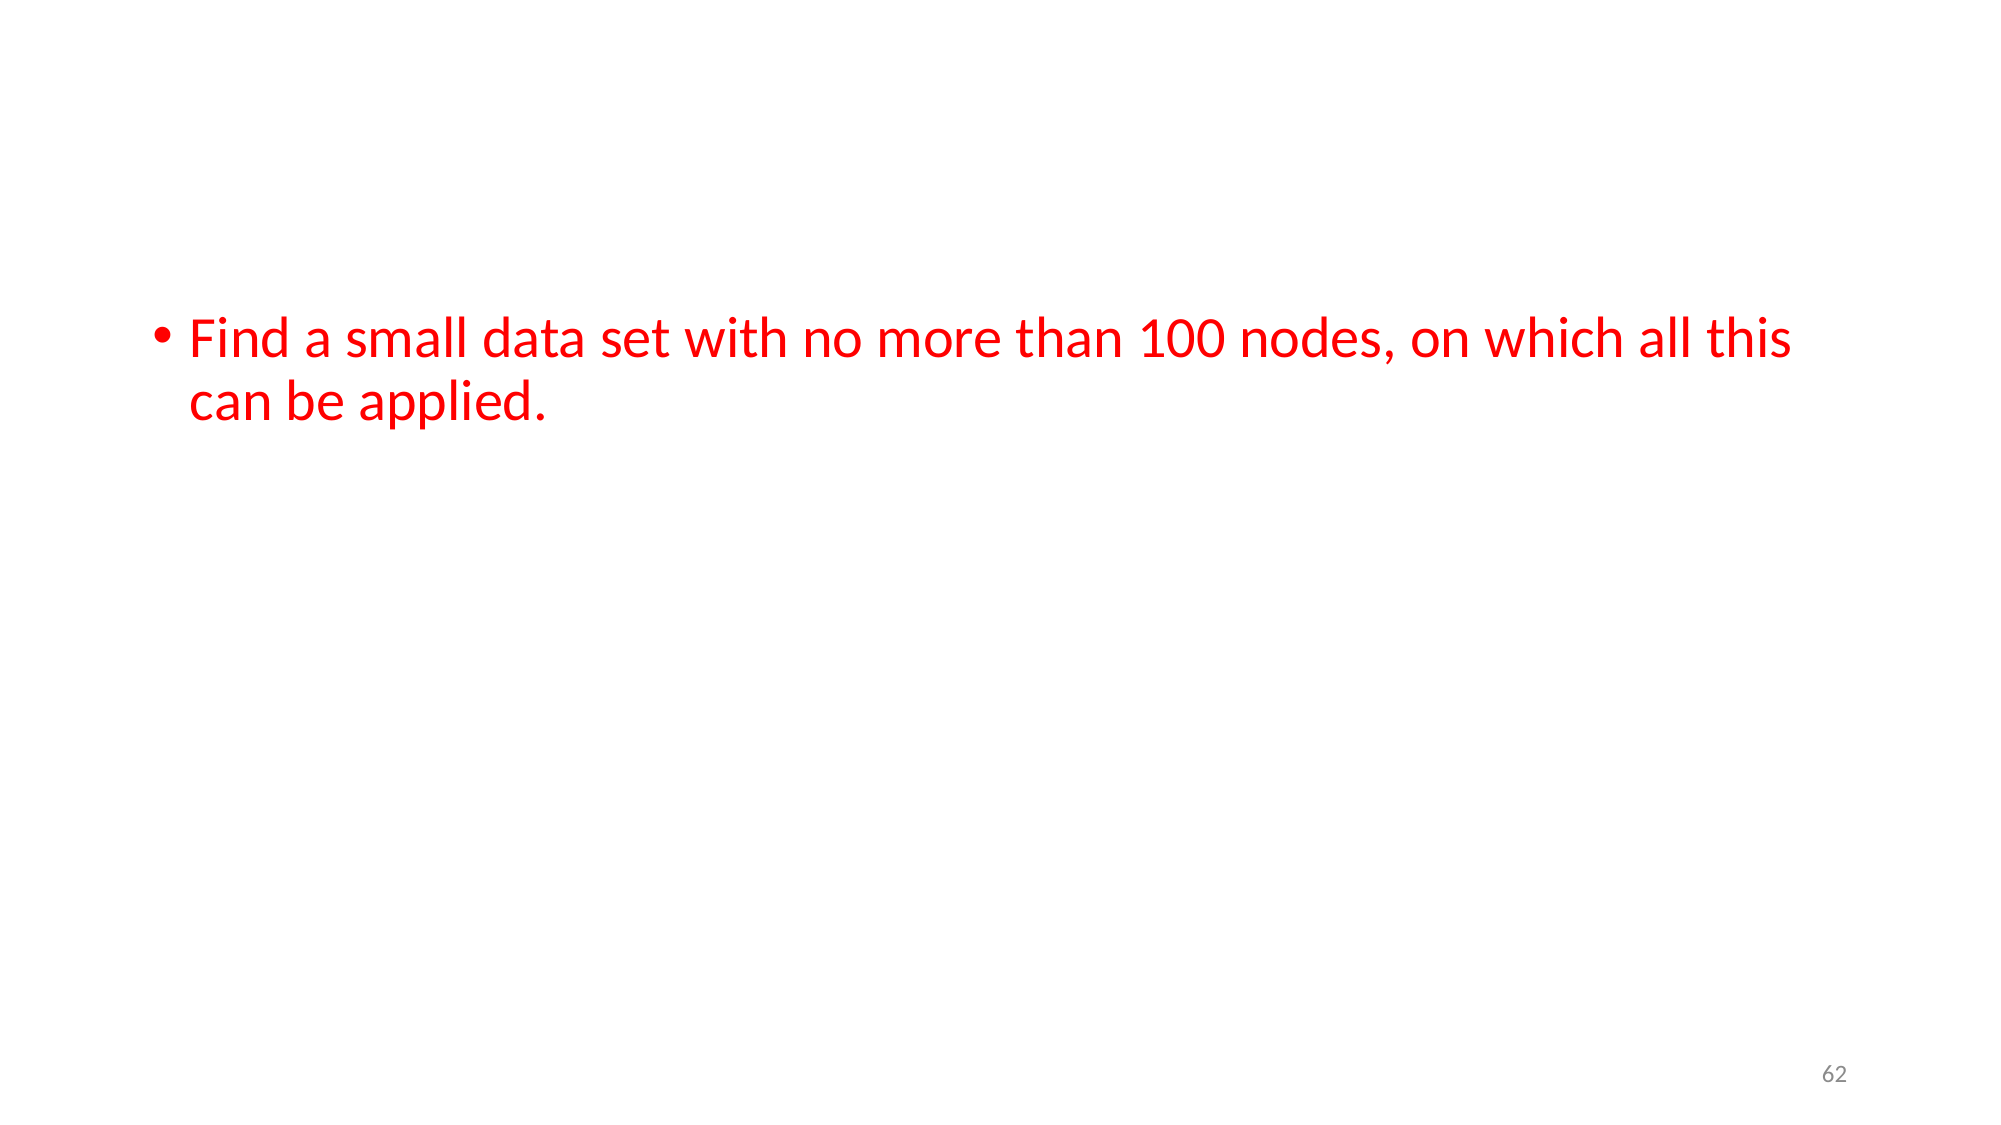

#
Find a small data set with no more than 100 nodes, on which all this can be applied.
62